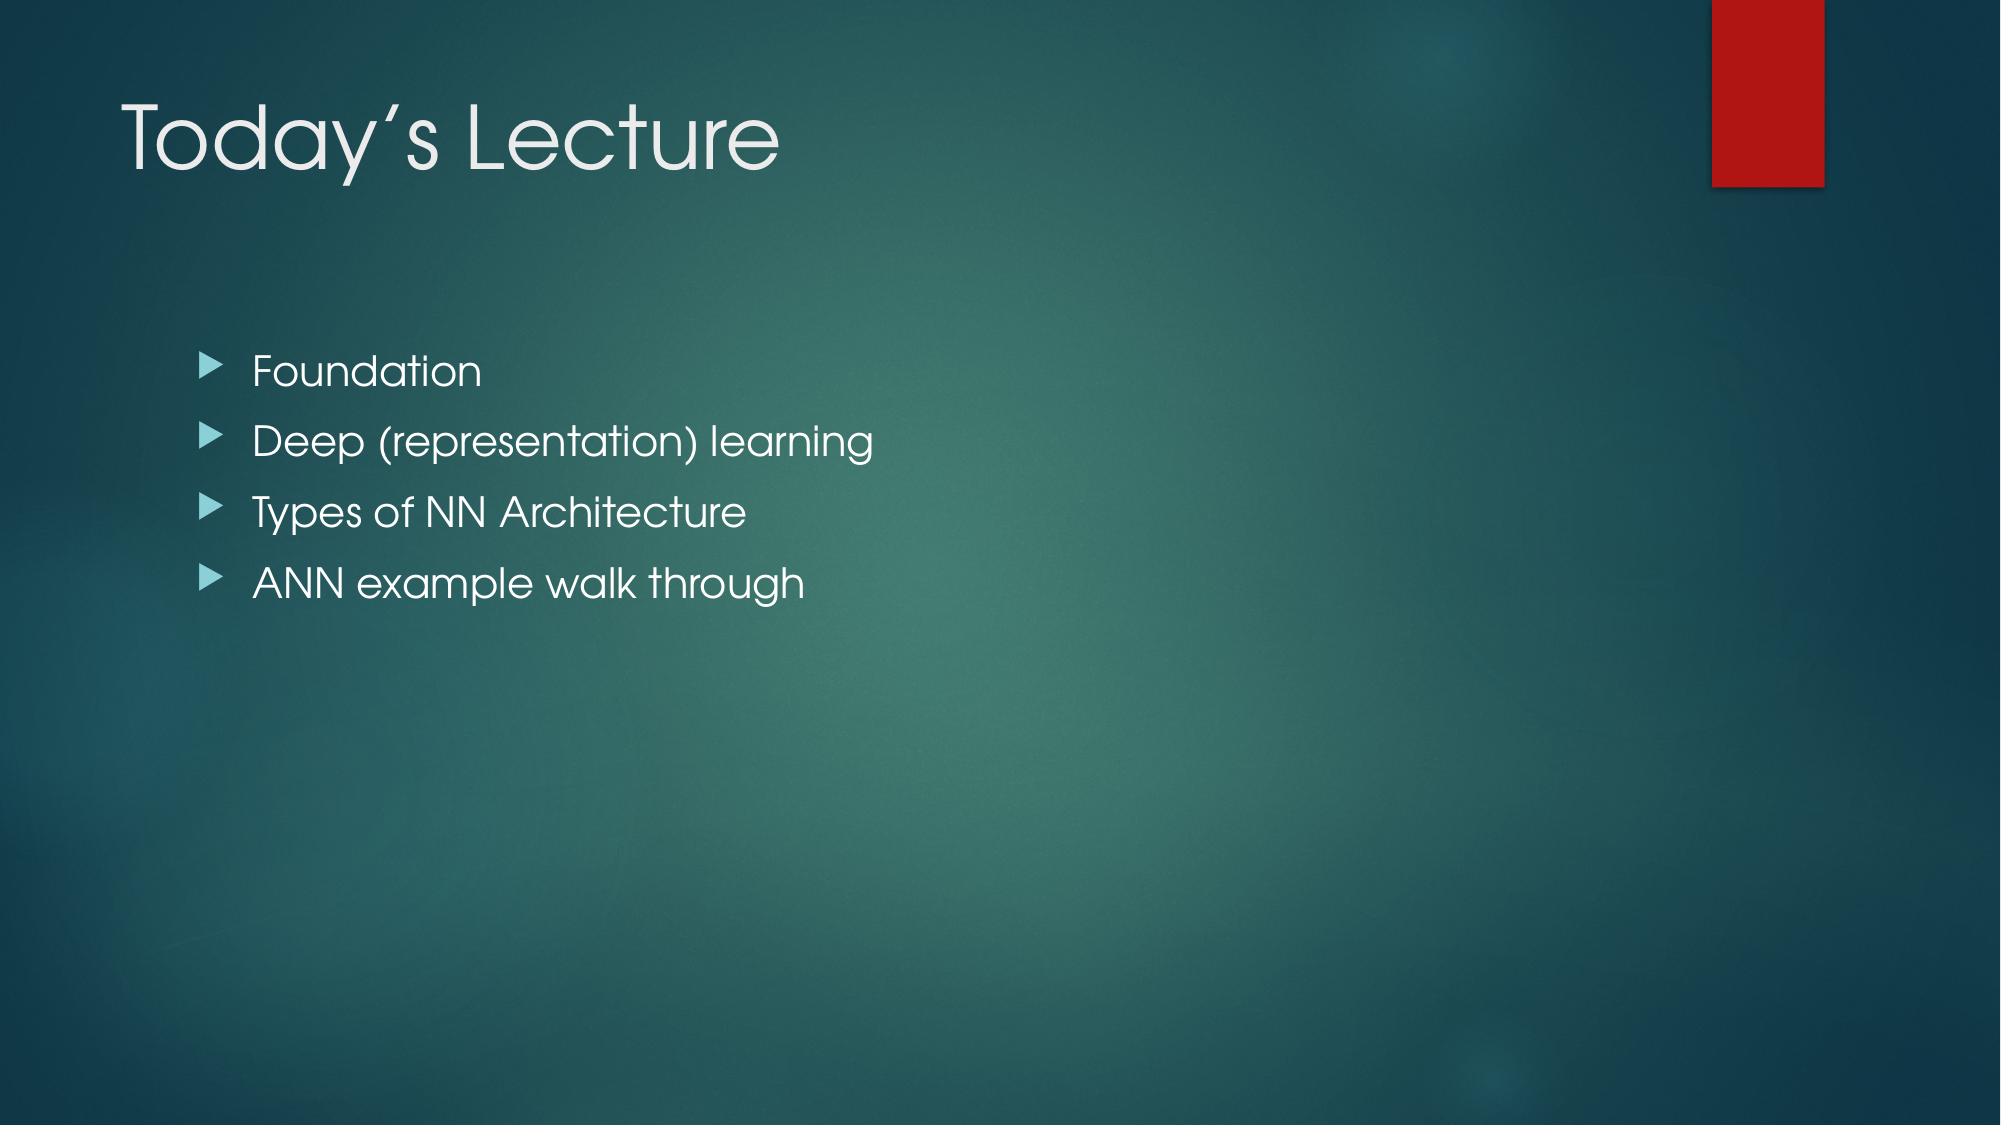

# Today’s Lecture
Foundation
Deep (representation) learning
Types of NN Architecture
ANN example walk through